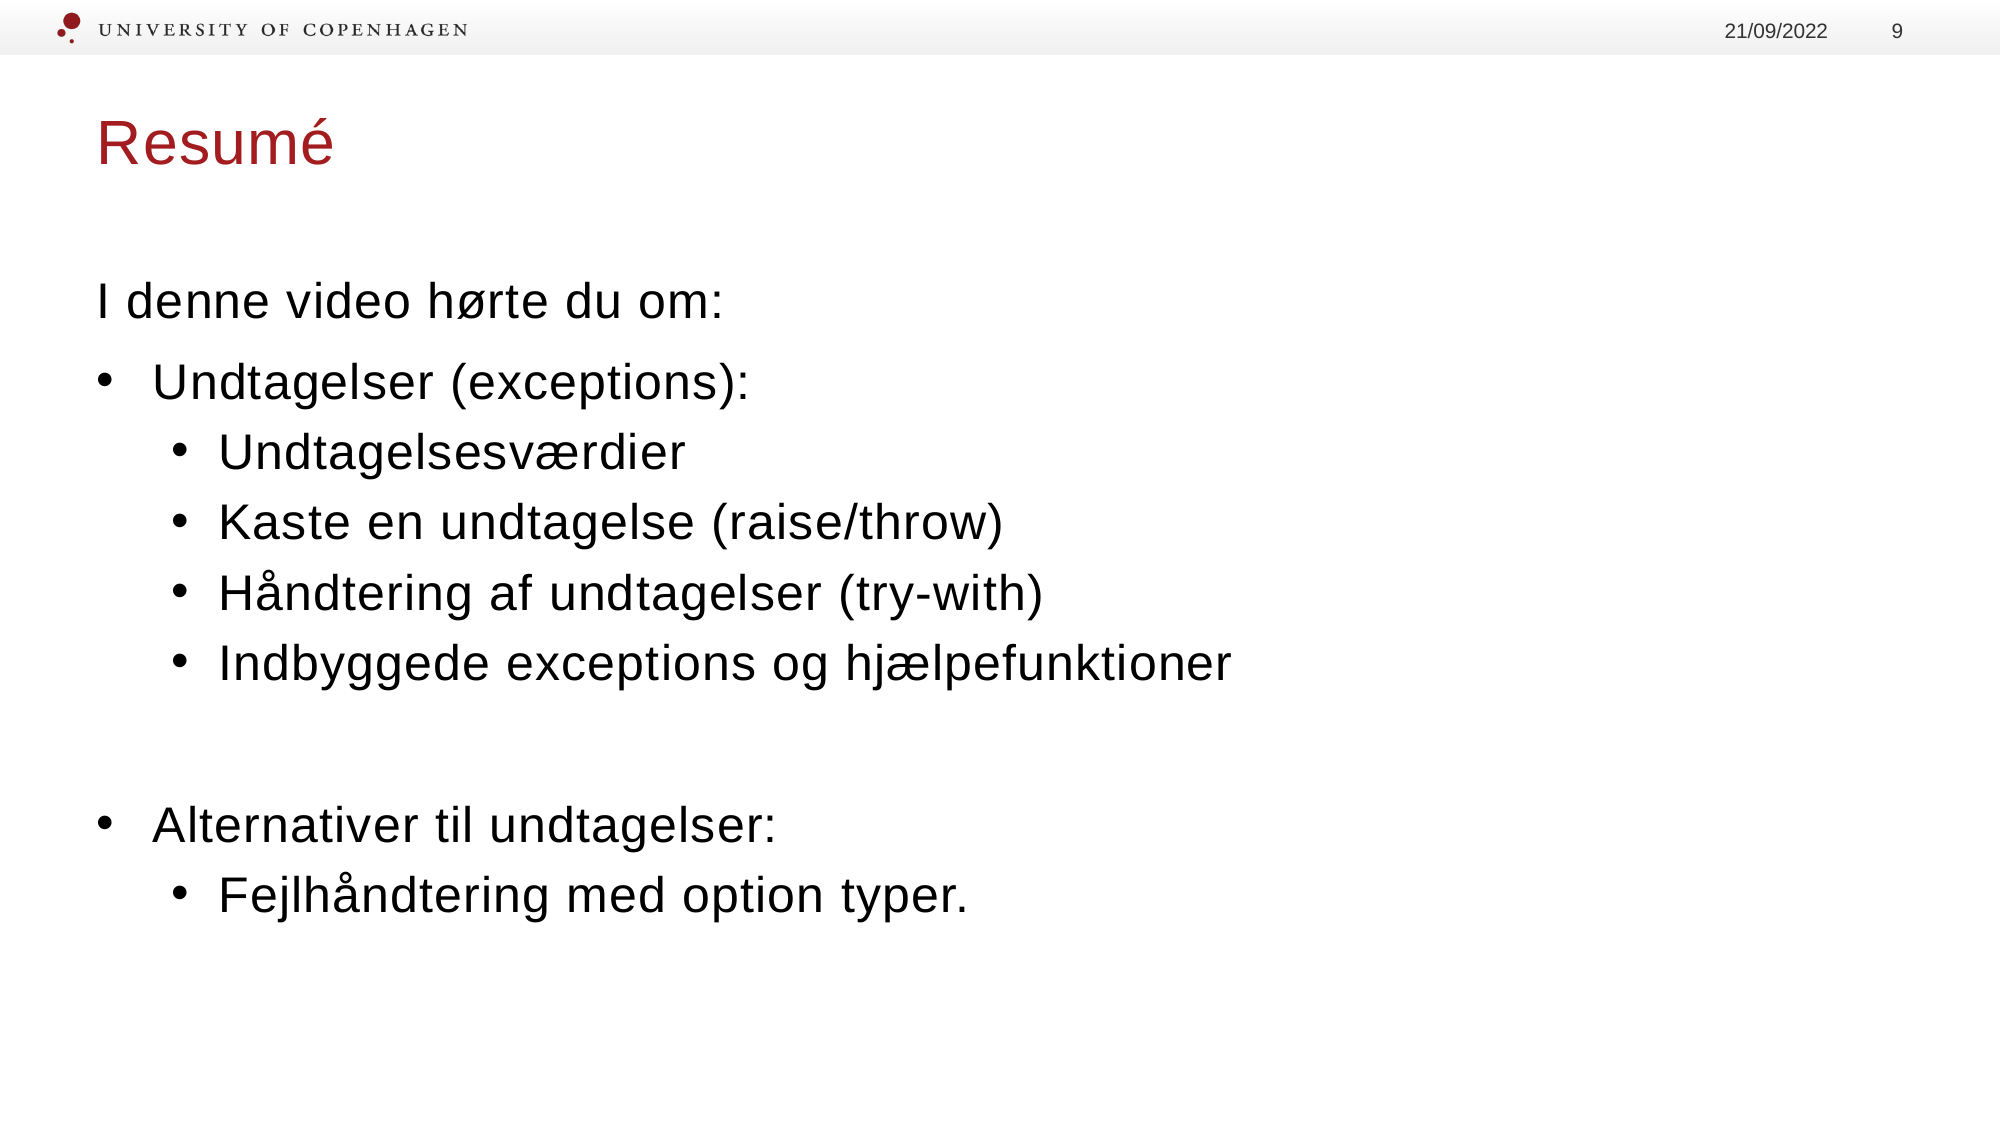

21/09/2022
9
# Resumé
I denne video hørte du om:
Undtagelser (exceptions):
Undtagelsesværdier
Kaste en undtagelse (raise/throw)
Håndtering af undtagelser (try-with)
Indbyggede exceptions og hjælpefunktioner

Alternativer til undtagelser:
Fejlhåndtering med option typer.